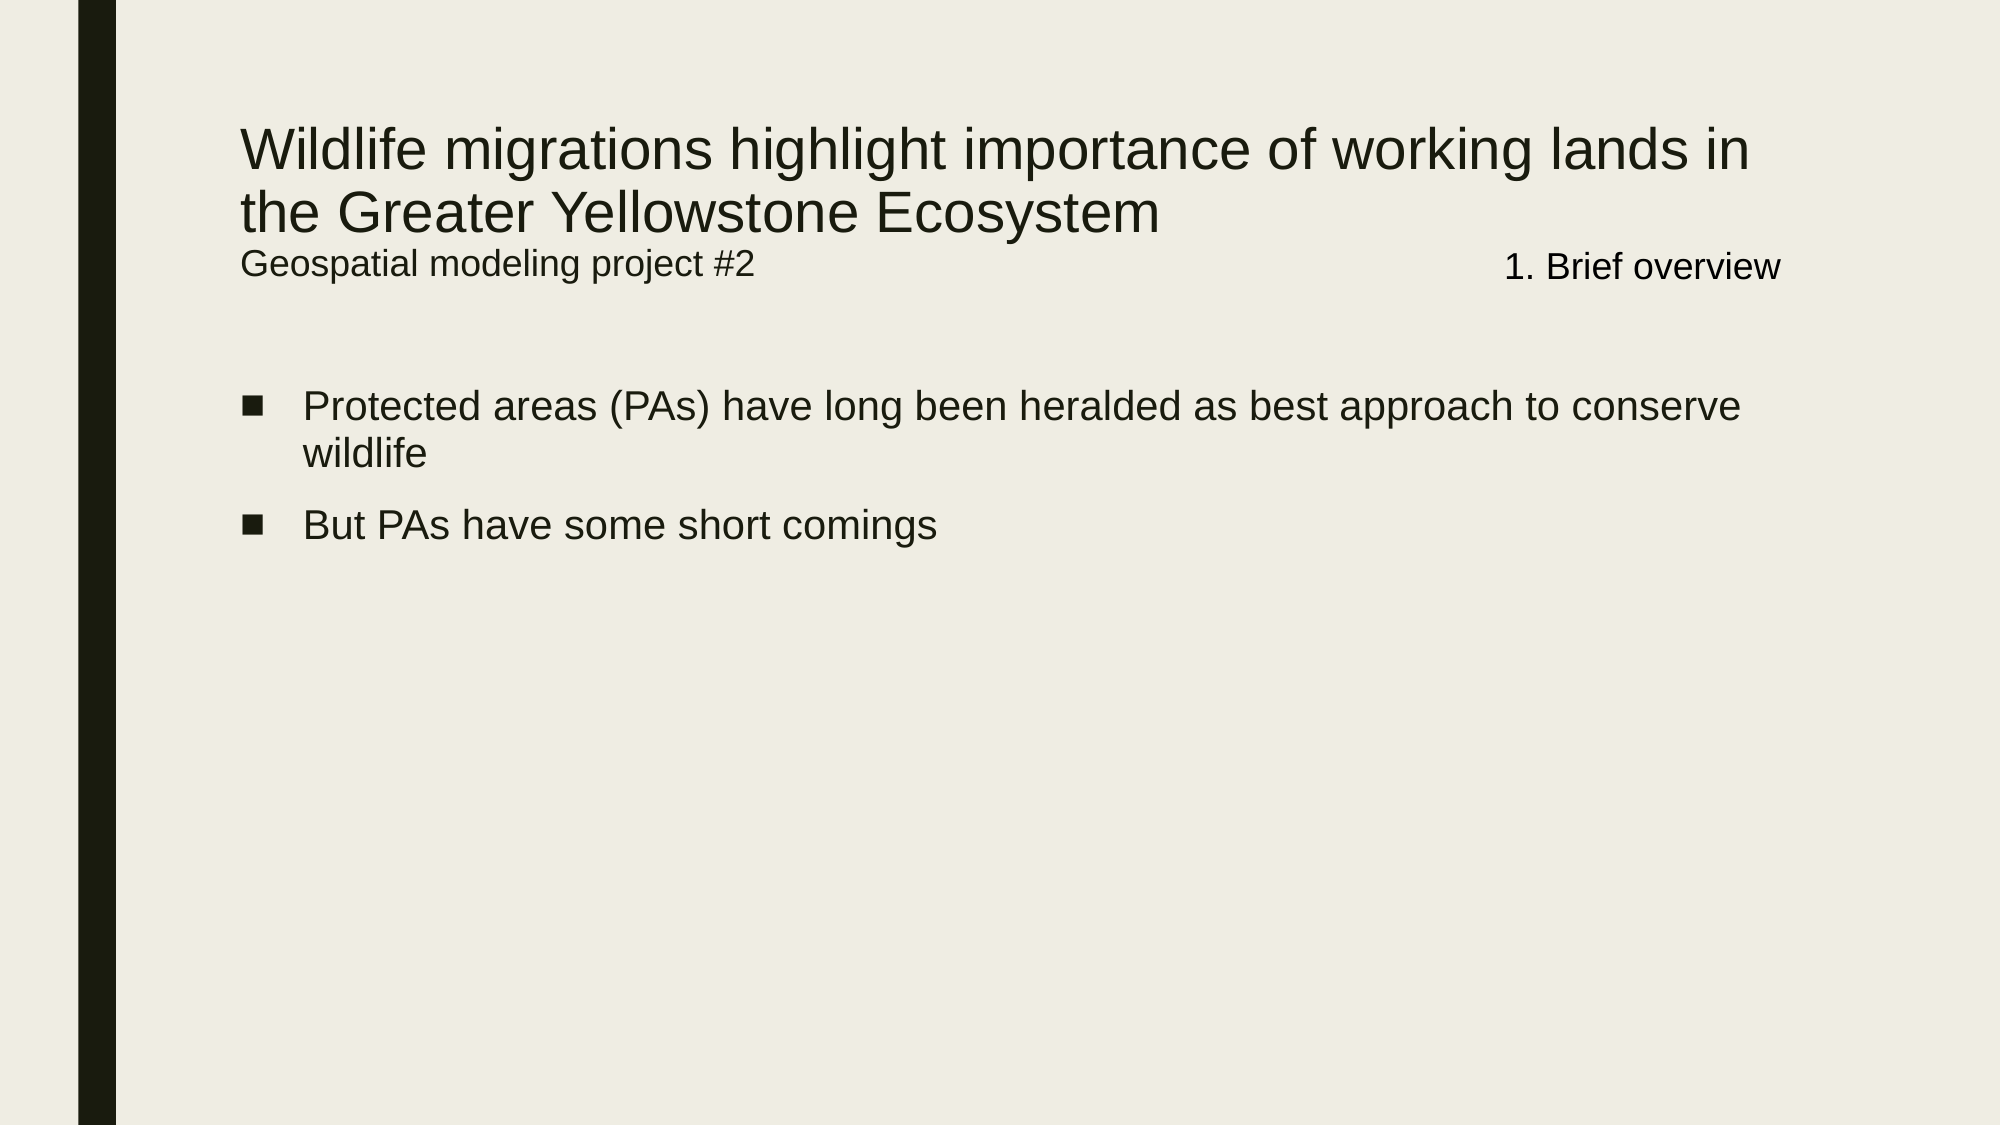

# Wildlife migrations highlight importance of working lands in the Greater Yellowstone Ecosystem Geospatial modeling project #2
1. Brief overview

Protected areas (PAs) have long been heralded as best approach to conserve wildlife
But PAs have some short comings